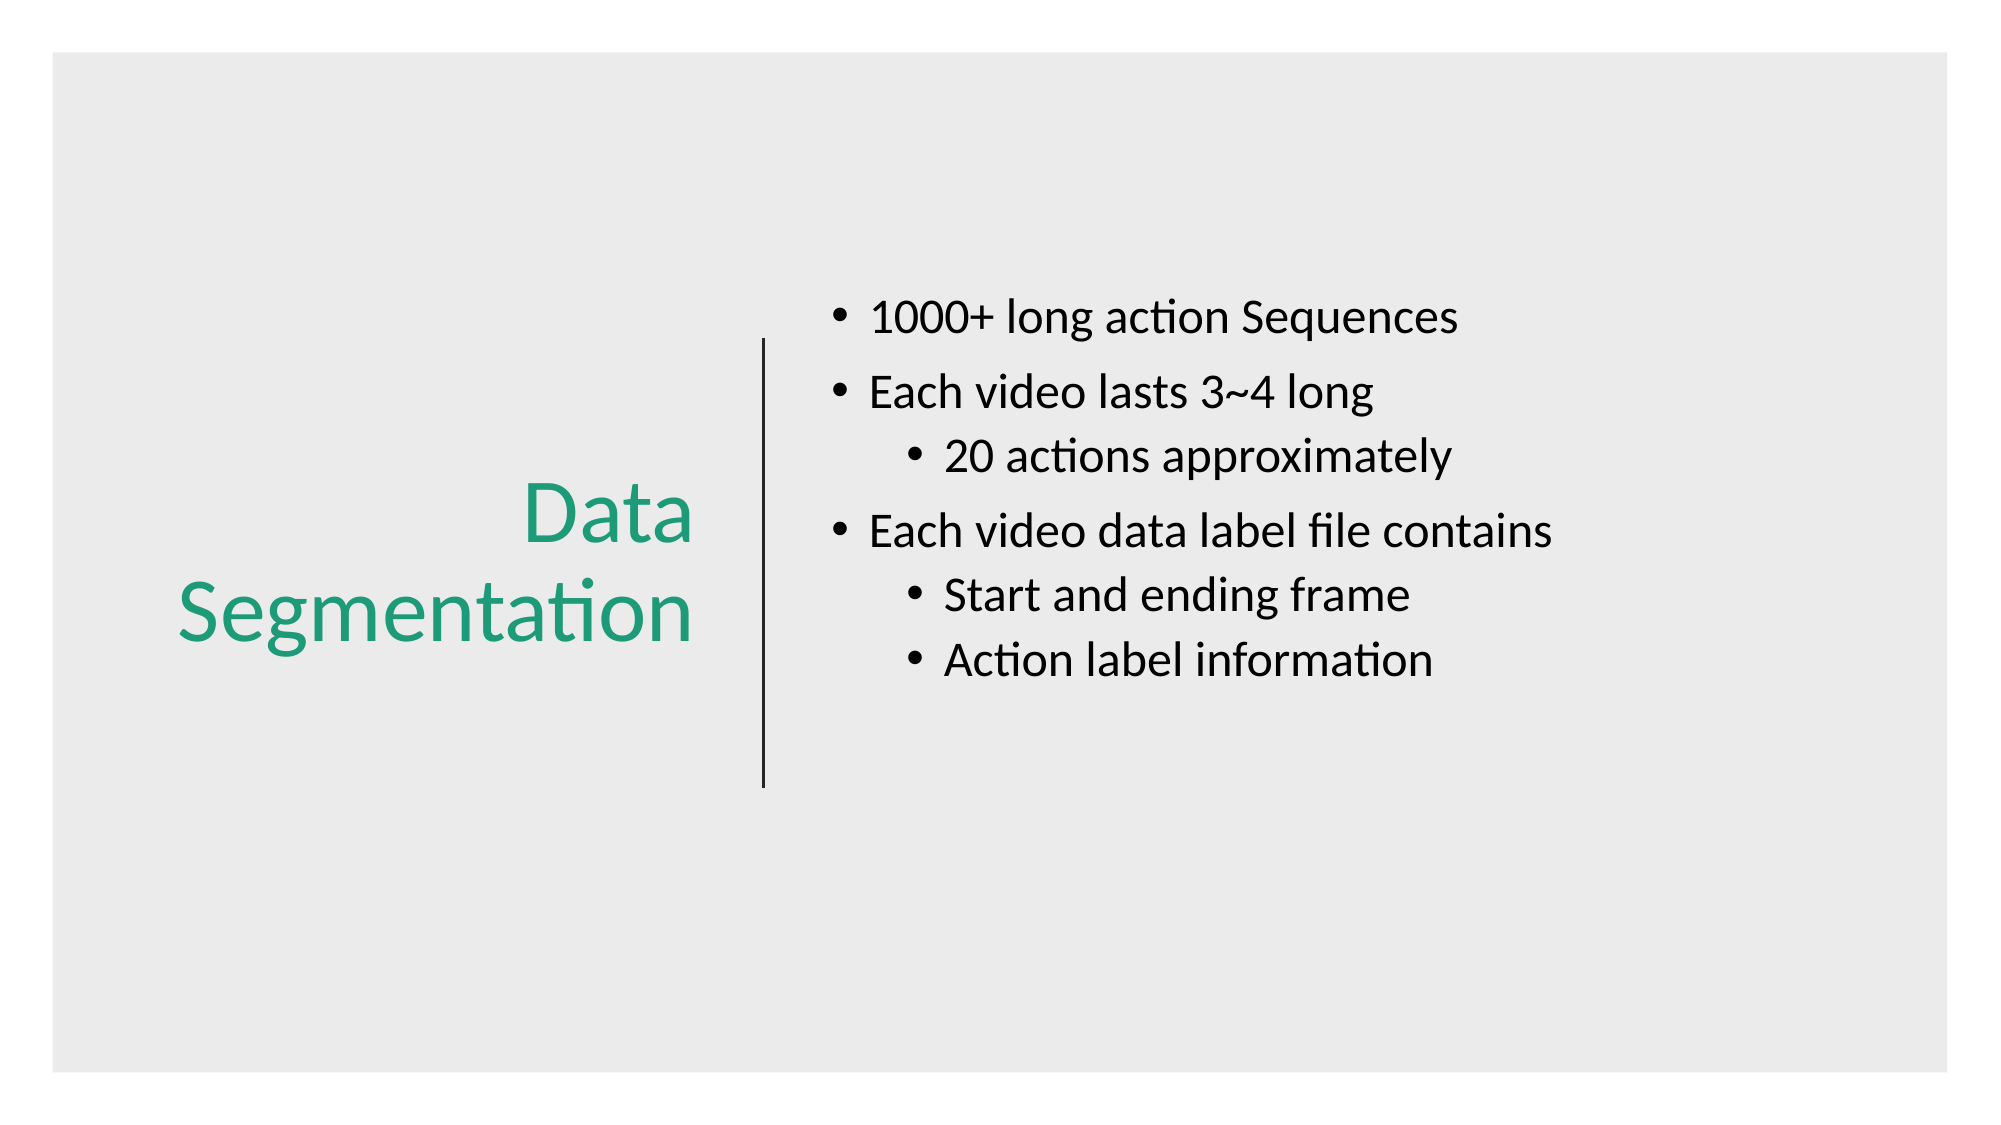

# Data Segmentation
1000+ long action Sequences
Each video lasts 3~4 long
20 actions approximately
Each video data label file contains
Start and ending frame
Action label information